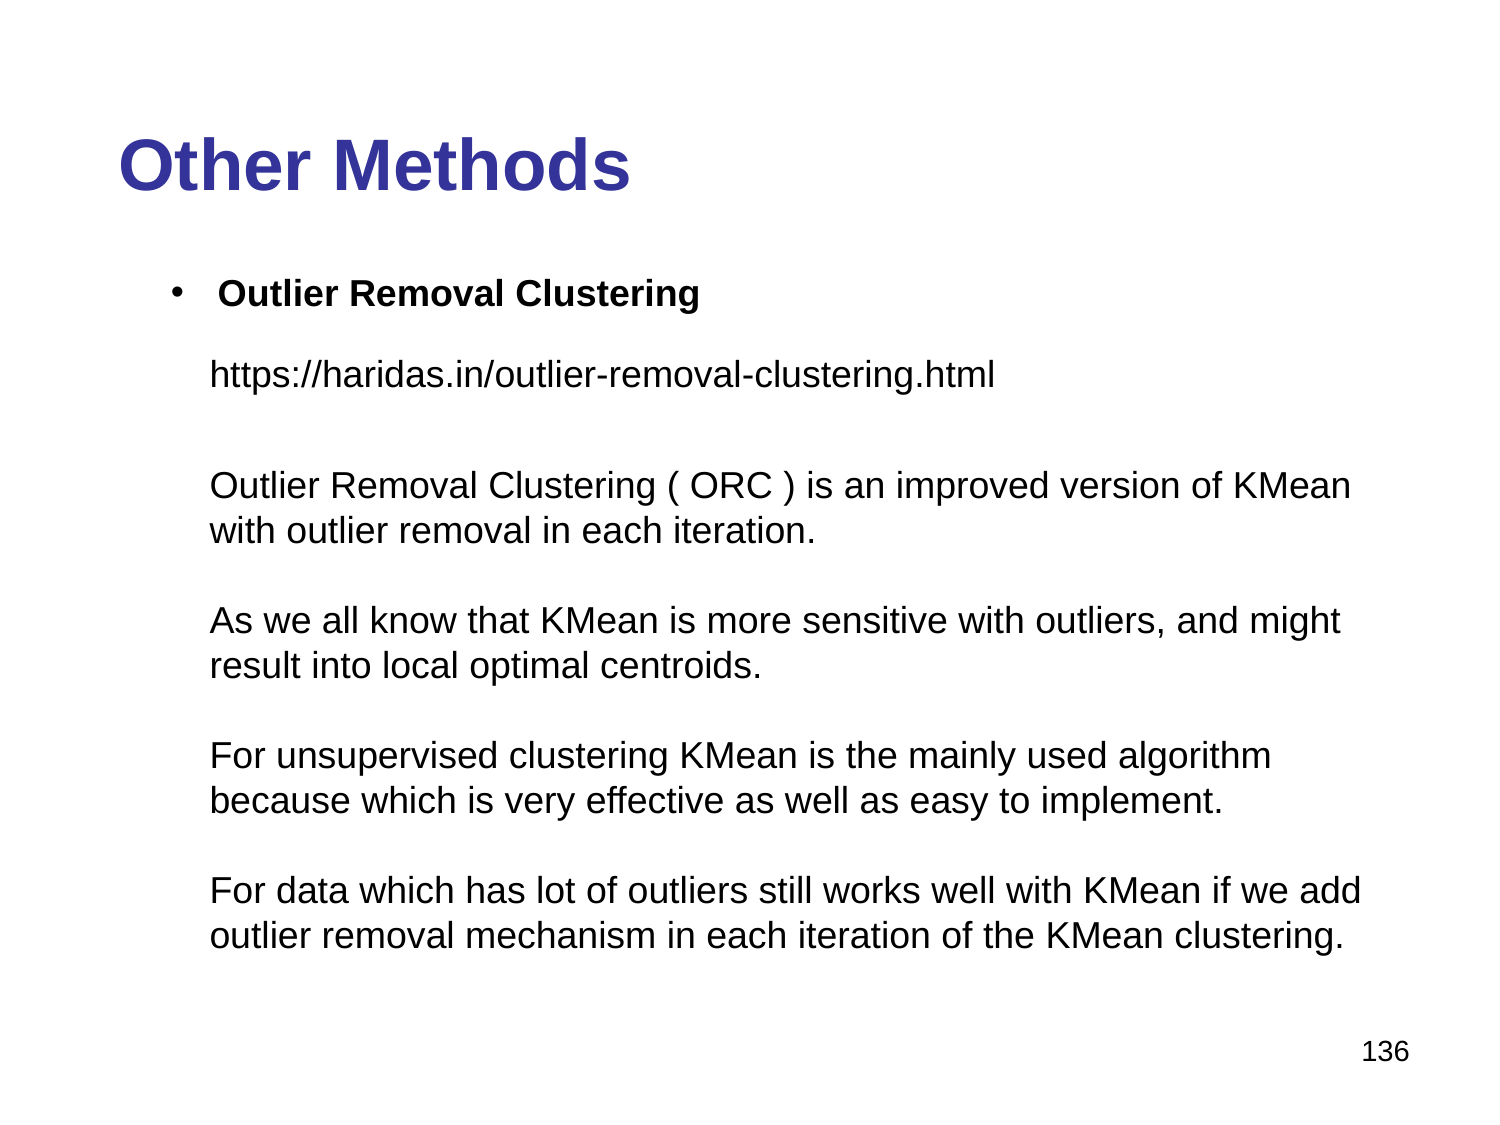

# Other Methods

Outlier Removal Clustering
https://haridas.in/outlier-removal-clustering.html
Outlier Removal Clustering ( ORC ) is an improved version of KMean with outlier removal in each iteration.

As we all know that KMean is more sensitive with outliers, and might result into local optimal centroids.

For unsupervised clustering KMean is the mainly used algorithm because which is very effective as well as easy to implement.

For data which has lot of outliers still works well with KMean if we add outlier removal mechanism in each iteration of the KMean clustering.
136